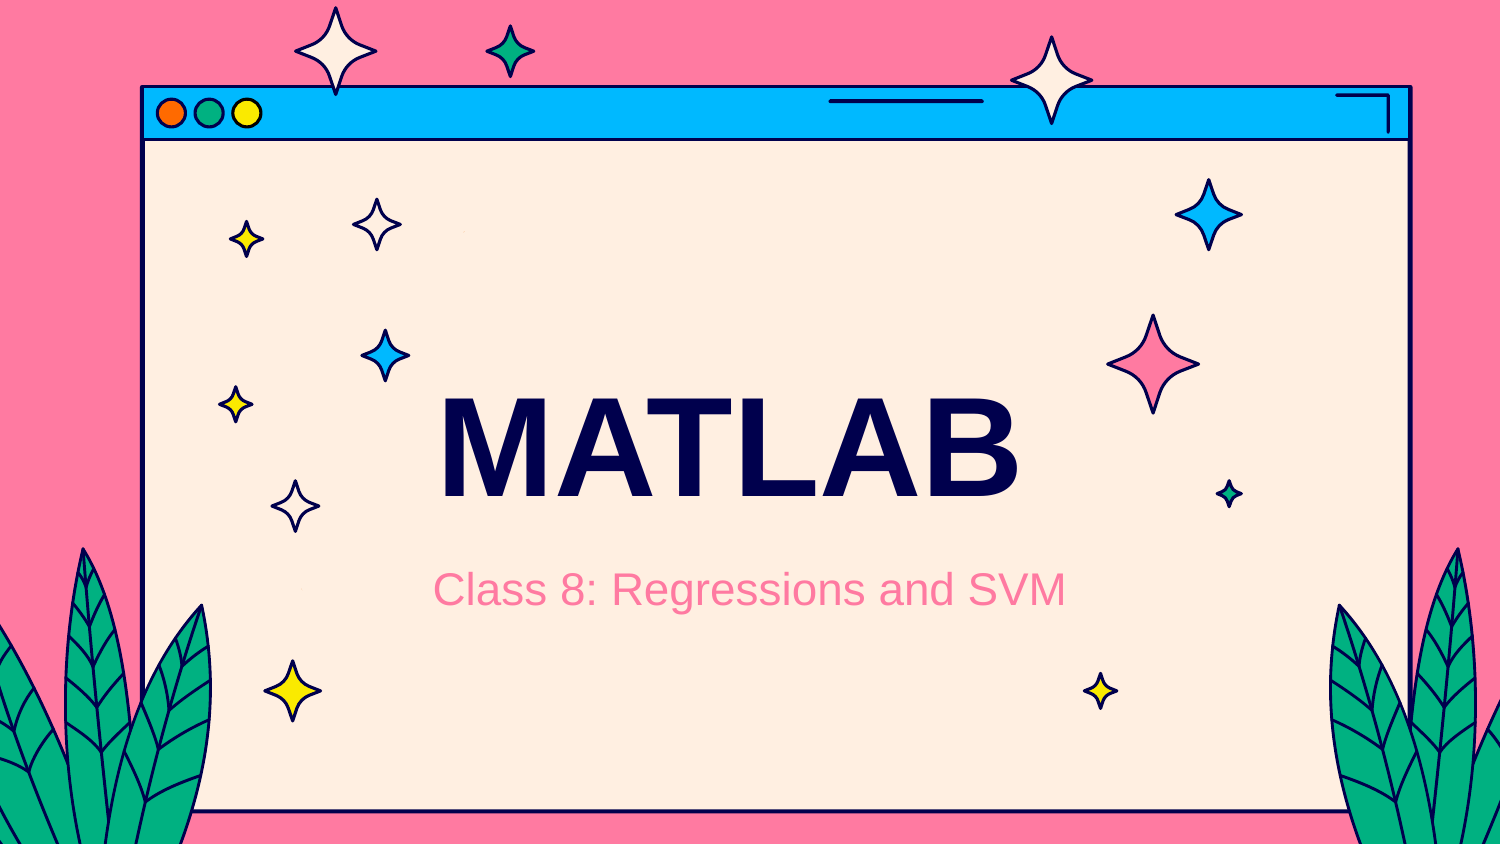

# MATLAB
Class 8: Regressions and SVM